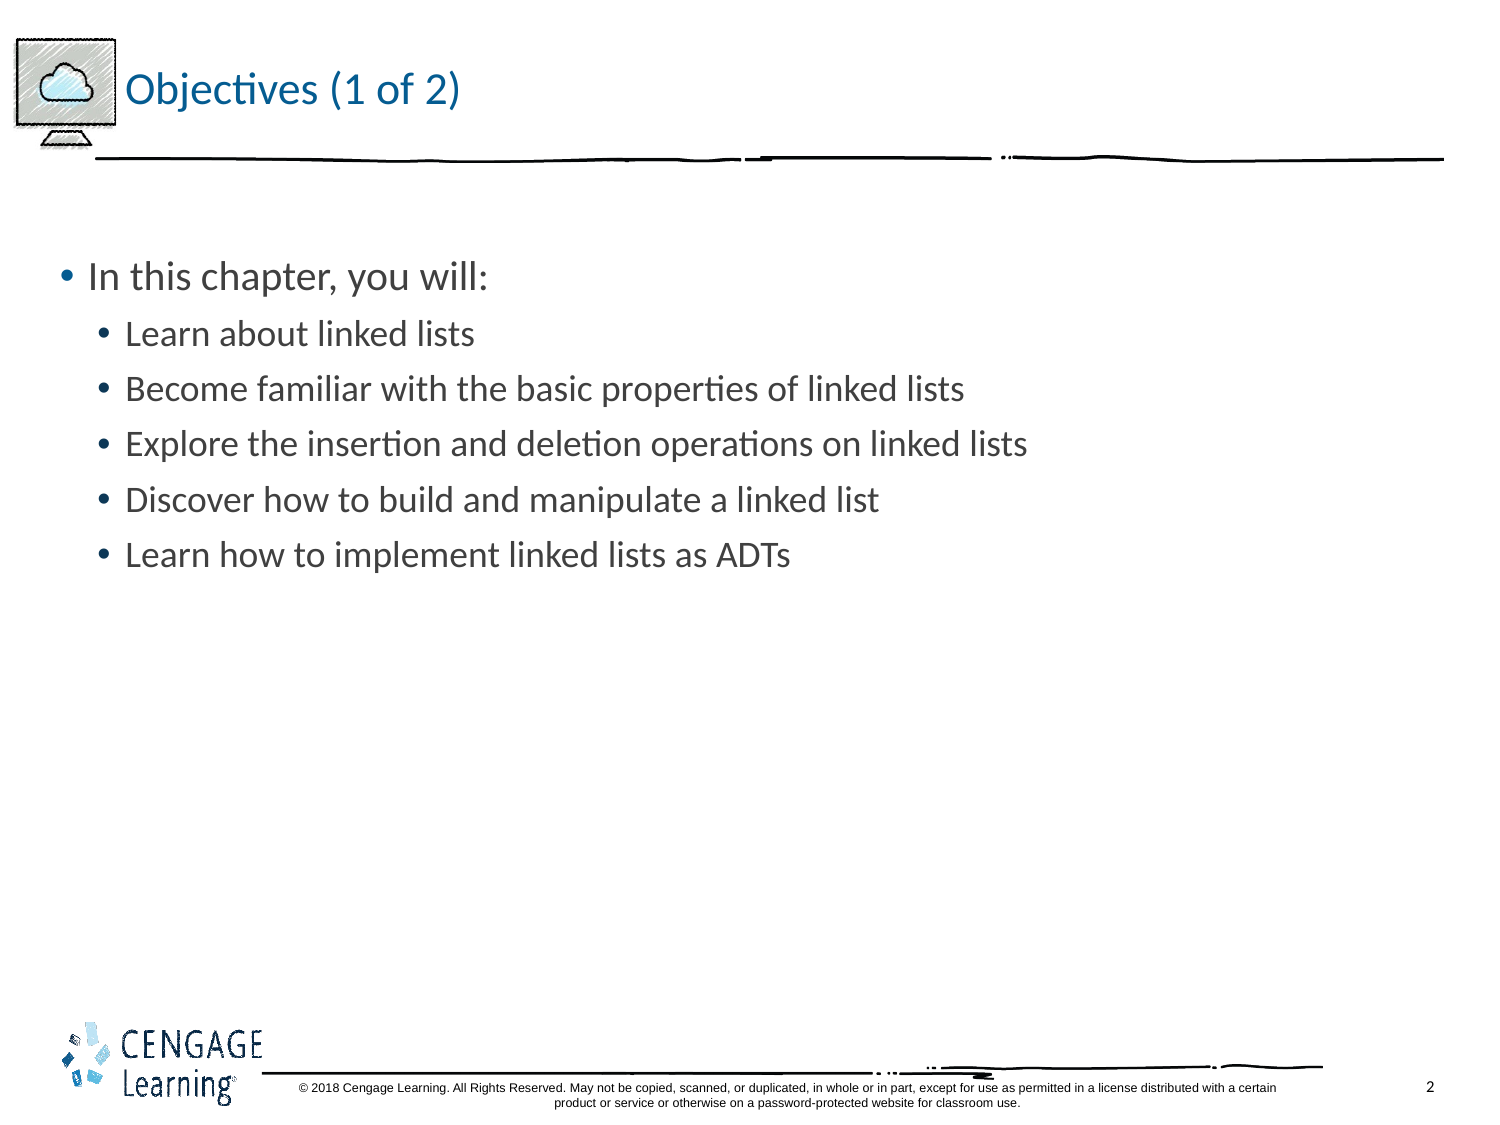

# Objectives (1 of 2)
In this chapter, you will:
Learn about linked lists
Become familiar with the basic properties of linked lists
Explore the insertion and deletion operations on linked lists
Discover how to build and manipulate a linked list
Learn how to implement linked lists as ADTs